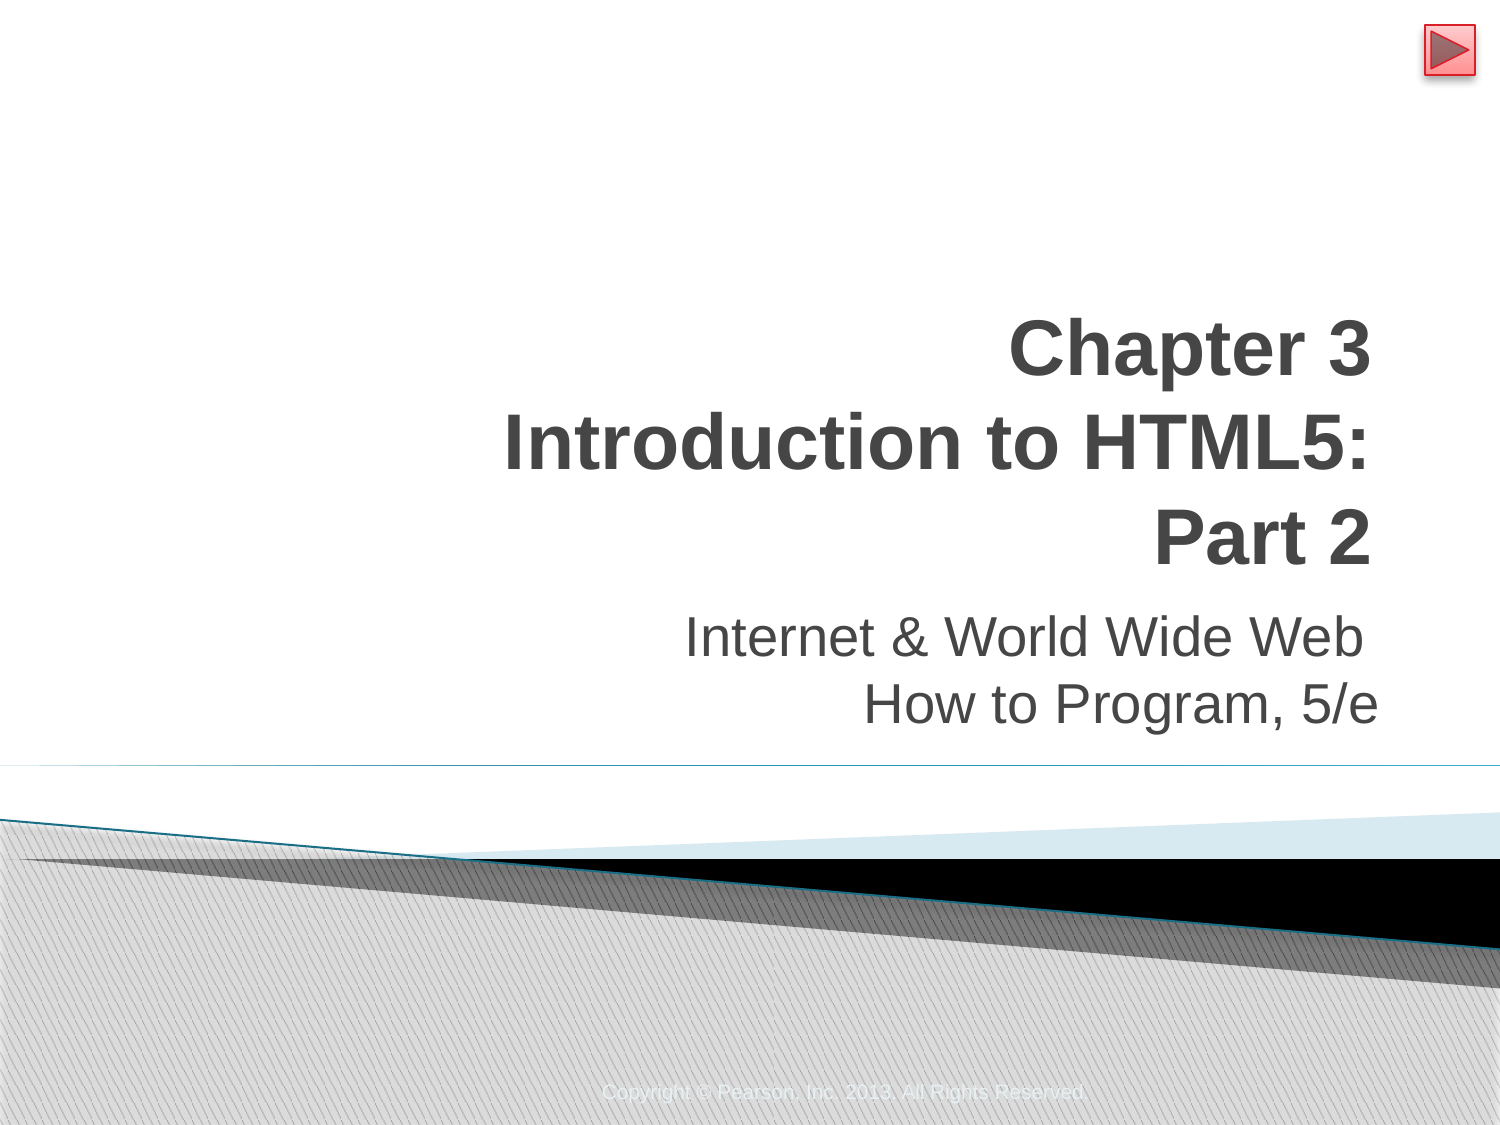

# Chapter 3 Introduction to HTML5: Part 2
Internet & World Wide Web
How to Program, 5/e
Copyright © Pearson, Inc. 2013. All Rights Reserved.